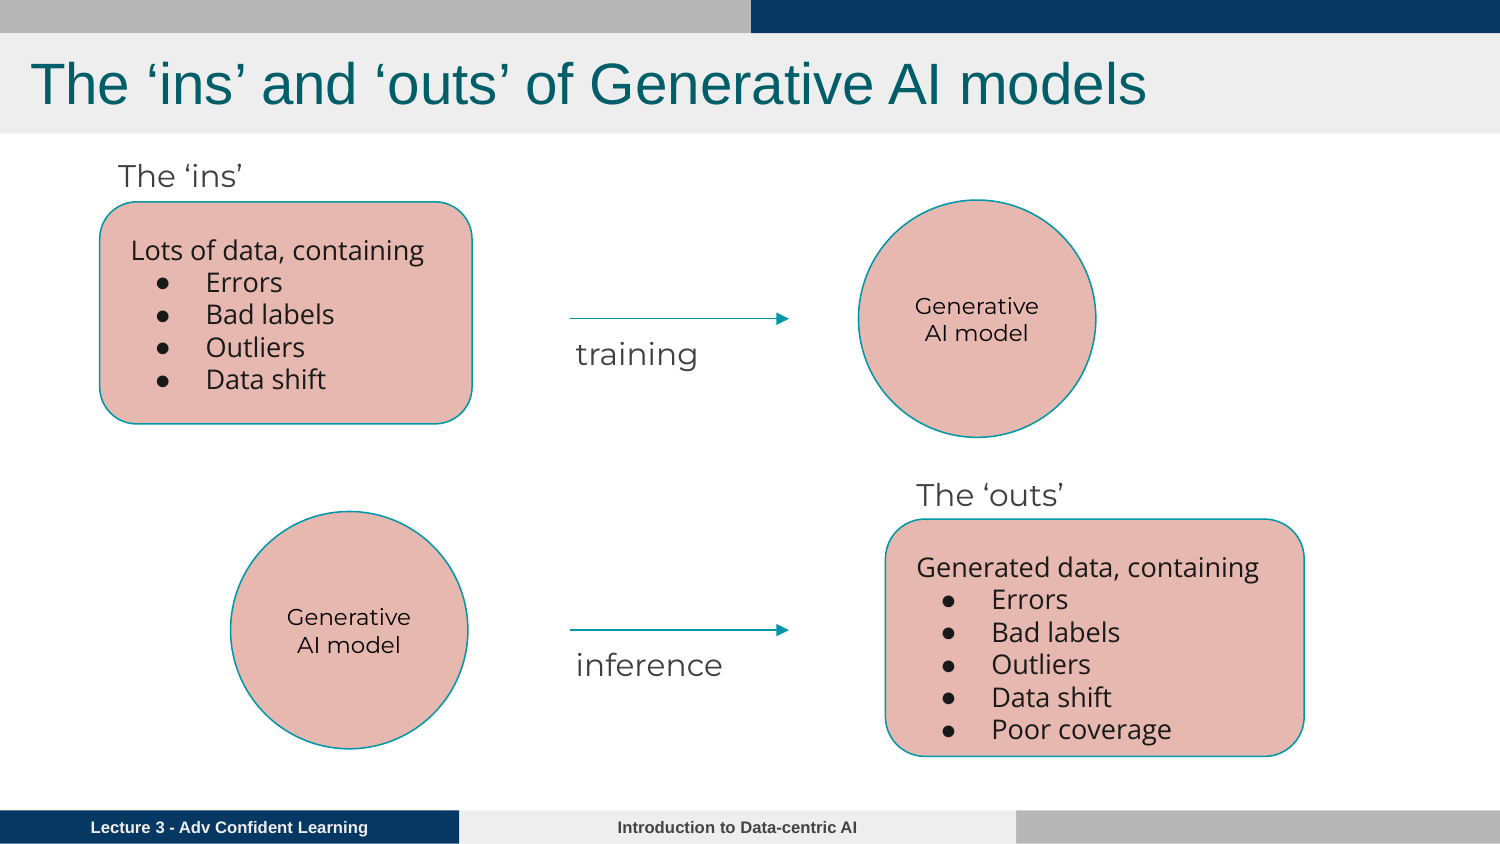

The ‘ins’ and ‘outs’ of Generative AI models
The ‘ins’
Generative AI model

Lots of data, containing
Errors
Bad labels
Outliers
Data shift
training
The ‘outs’
Generative AI model

Generated data, containing
Errors
Bad labels
Outliers
Data shift
Poor coverage
inference